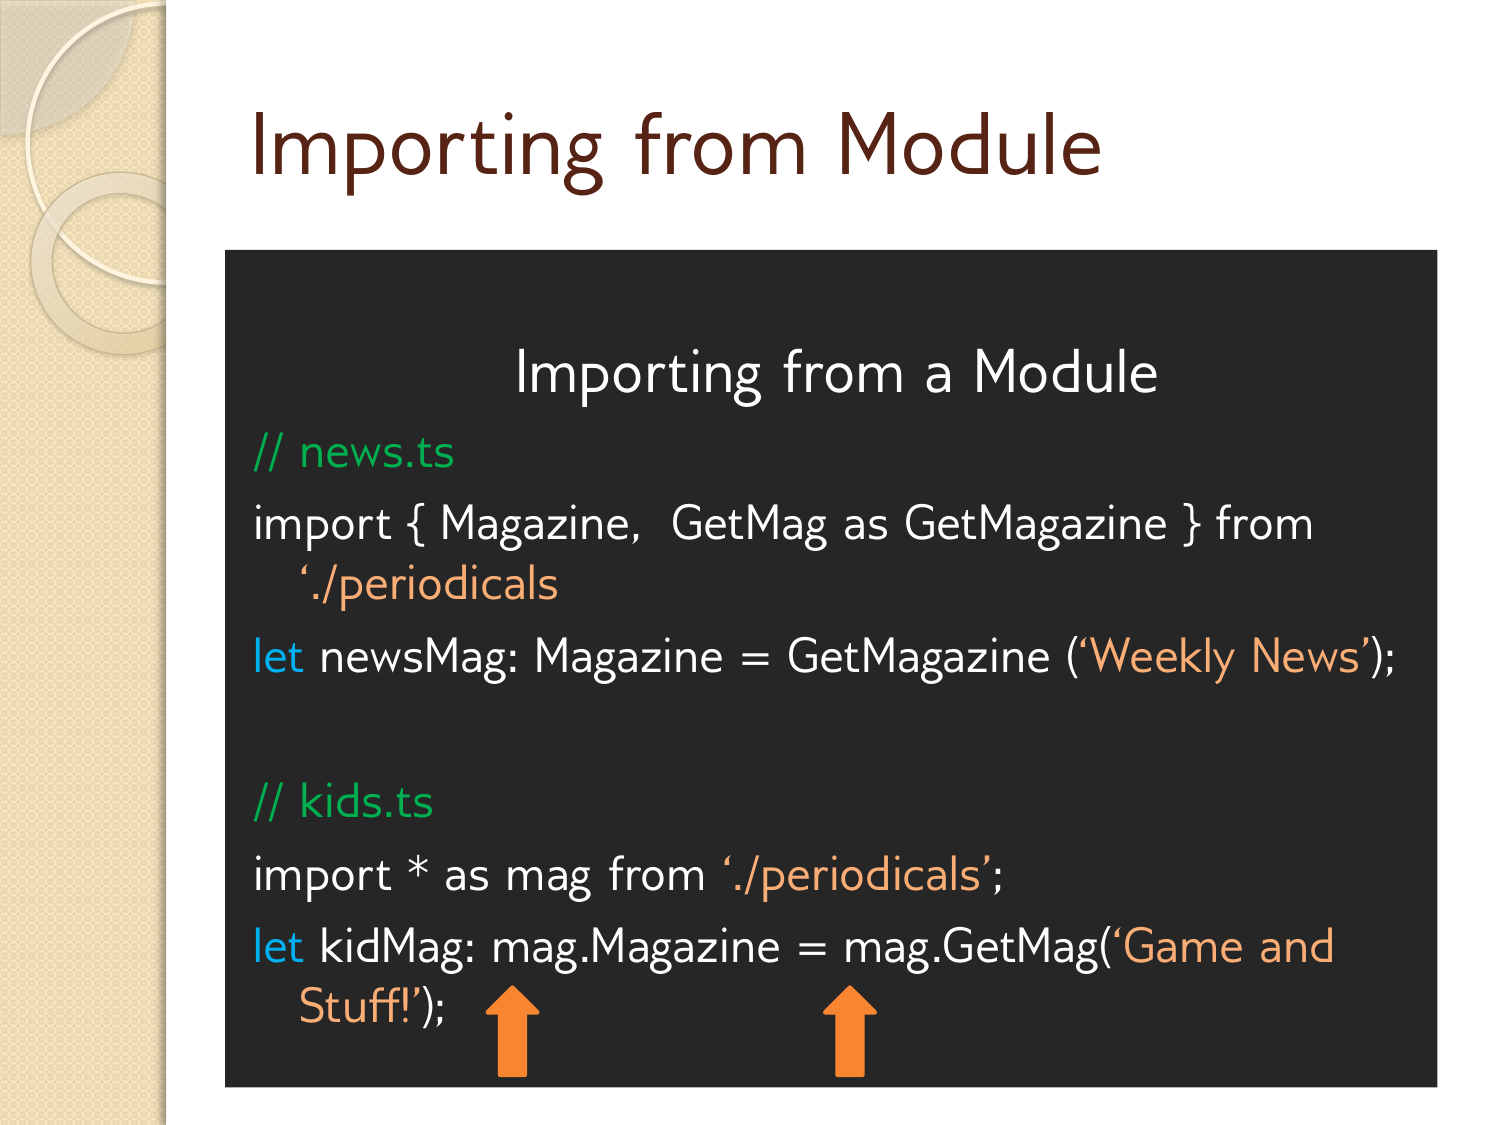

# Importing from Module

Importing from a Module
// news.ts
import { Magazine,  GetMag as GetMagazine } from ‘./periodicals
let newsMag: Magazine = GetMagazine (‘Weekly News’);

// kids.ts
import * as mag from ‘./periodicals’;
let kidMag: mag.Magazine = mag.GetMag(‘Game and Stuff!’);